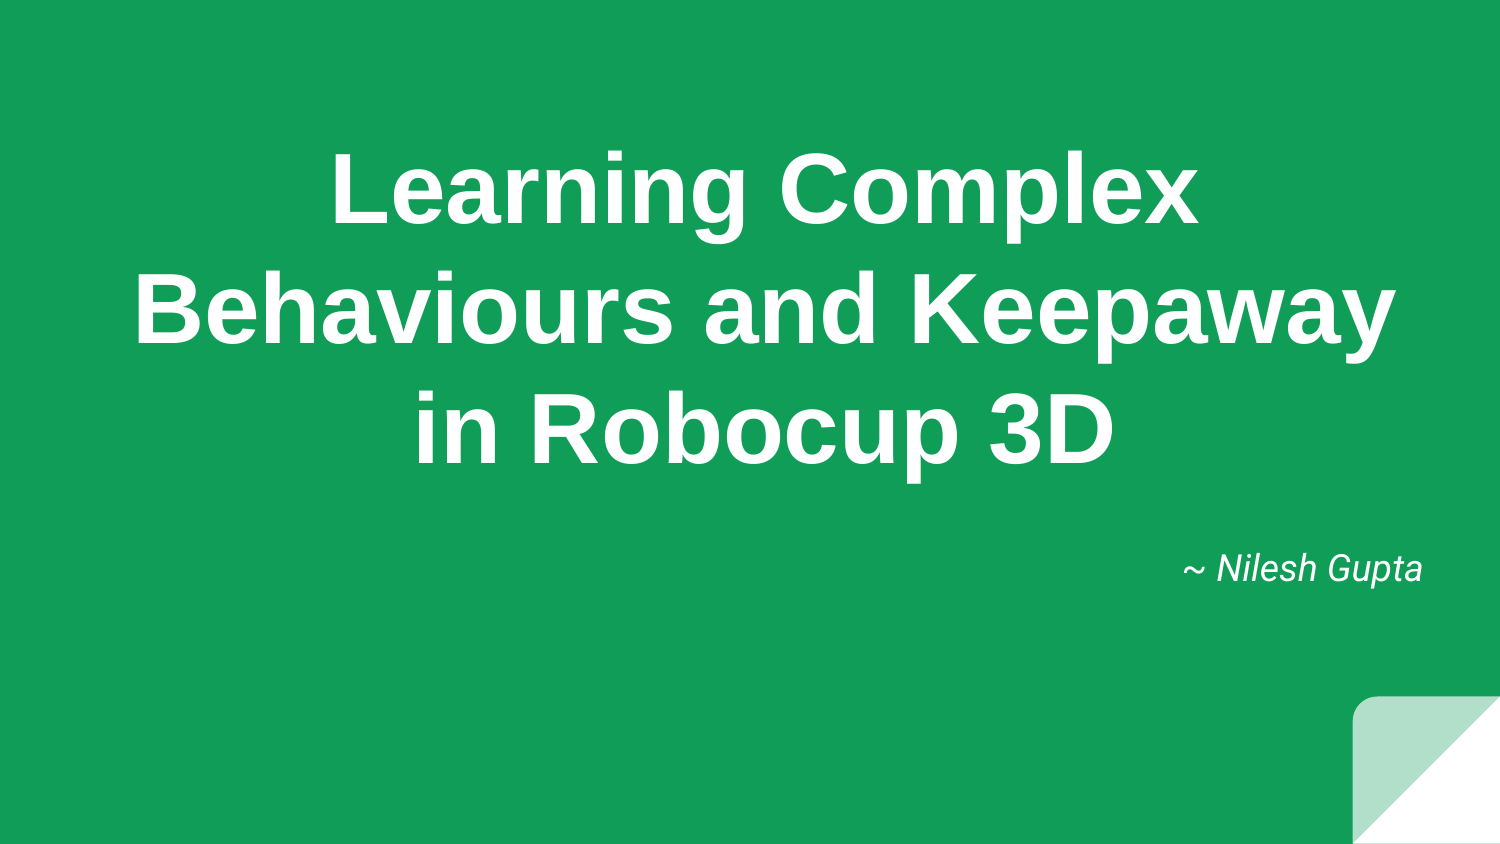

# Learning Complex Behaviours and Keepaway in Robocup 3D
~ Nilesh Gupta